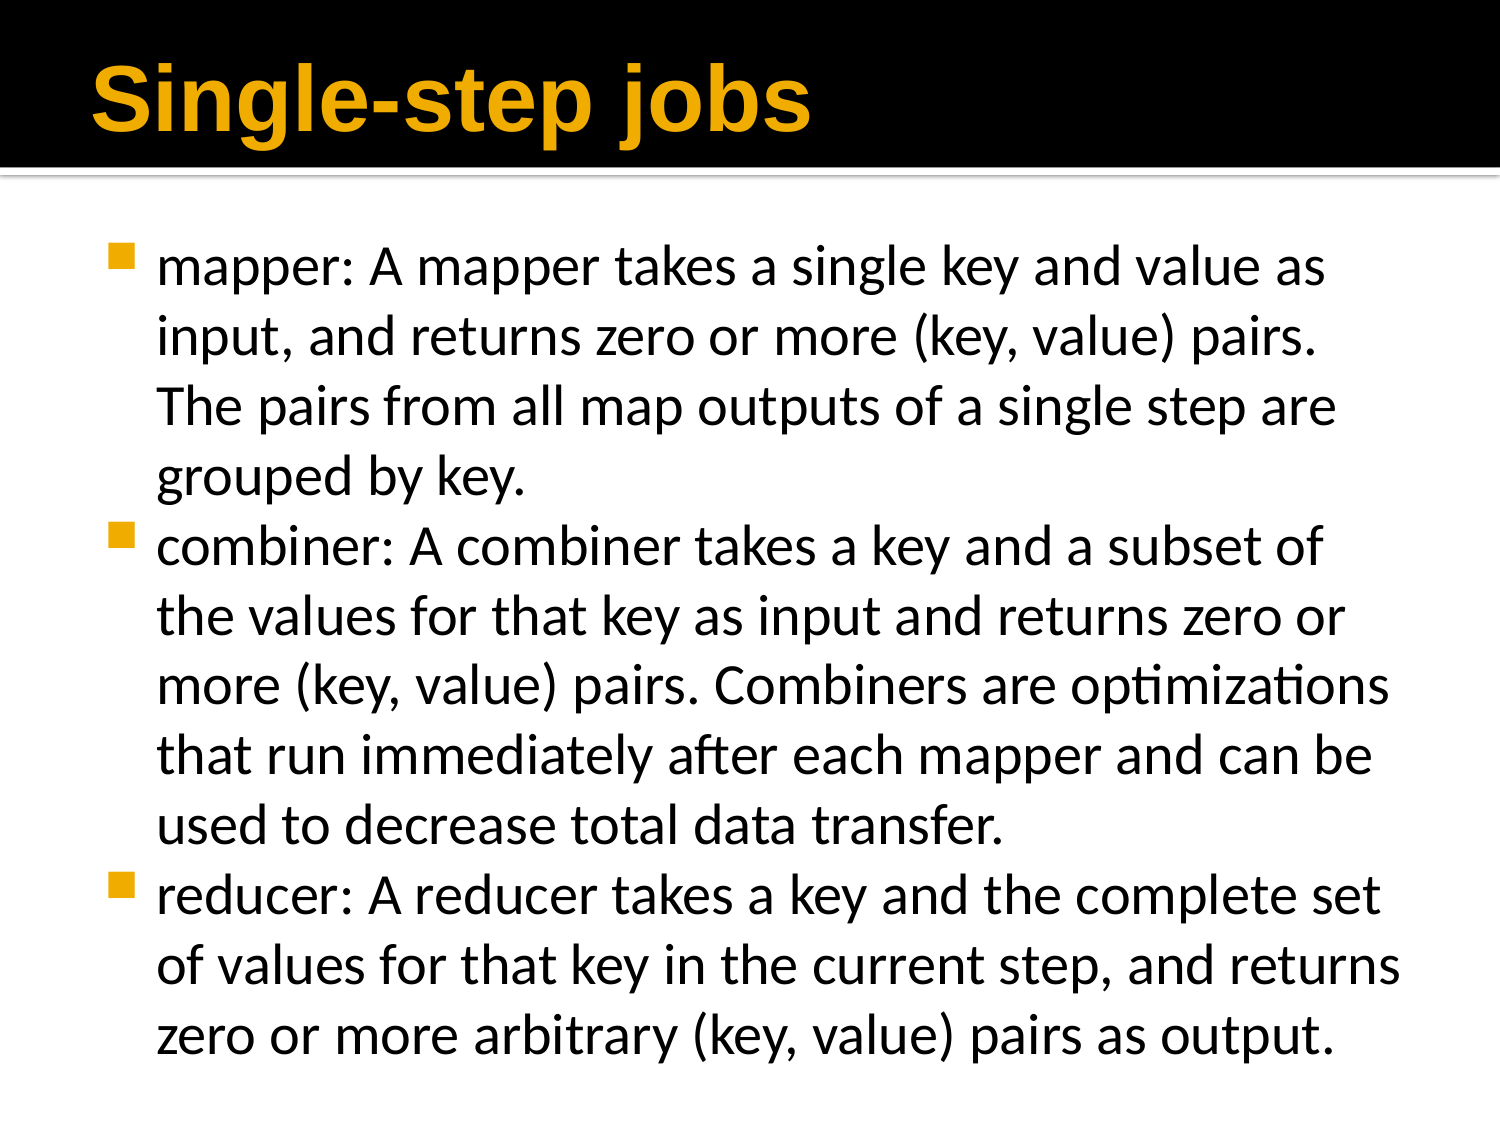

# Single-step jobs
mapper: A mapper takes a single key and value as input, and returns zero or more (key, value) pairs. The pairs from all map outputs of a single step are grouped by key.
combiner: A combiner takes a key and a subset of the values for that key as input and returns zero or more (key, value) pairs. Combiners are optimizations that run immediately after each mapper and can be used to decrease total data transfer.
reducer: A reducer takes a key and the complete set of values for that key in the current step, and returns zero or more arbitrary (key, value) pairs as output.